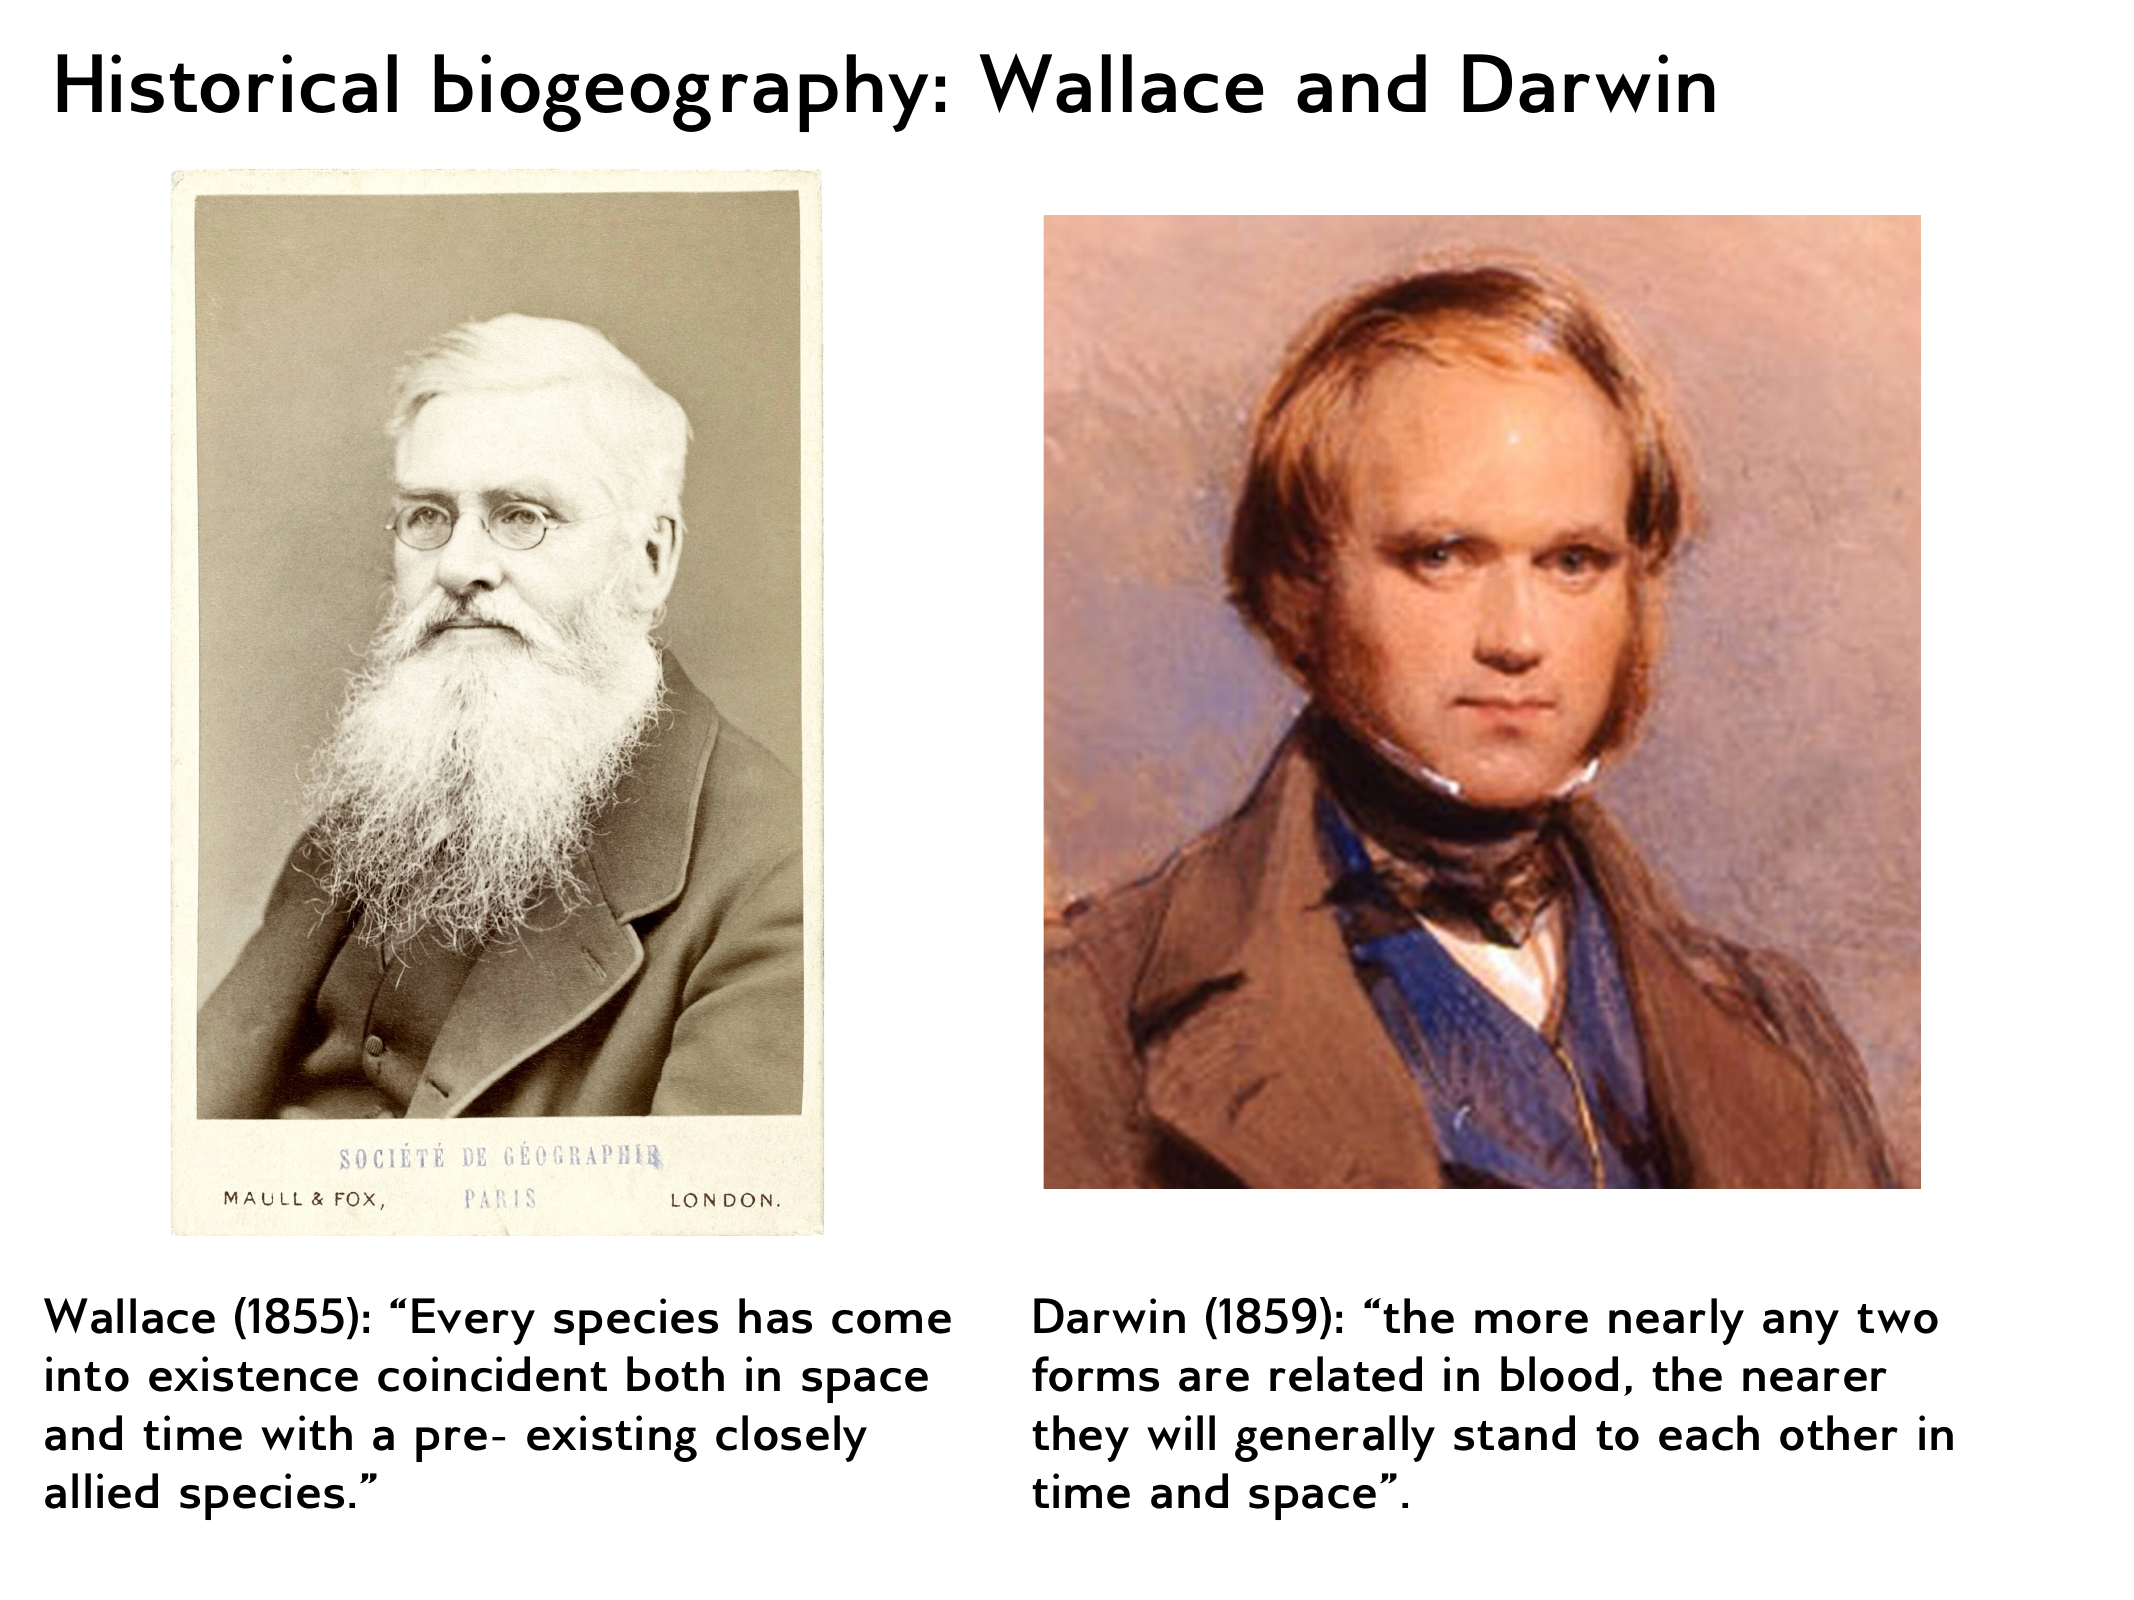

Historical biogeography: Wallace and Darwin

Wallace (1855): “Every species has come into existence coincident both in space and time with a pre- existing closely allied species.”
Darwin (1859): “the more nearly any two forms are related in blood, the nearer they will generally stand to each other in time and space”.